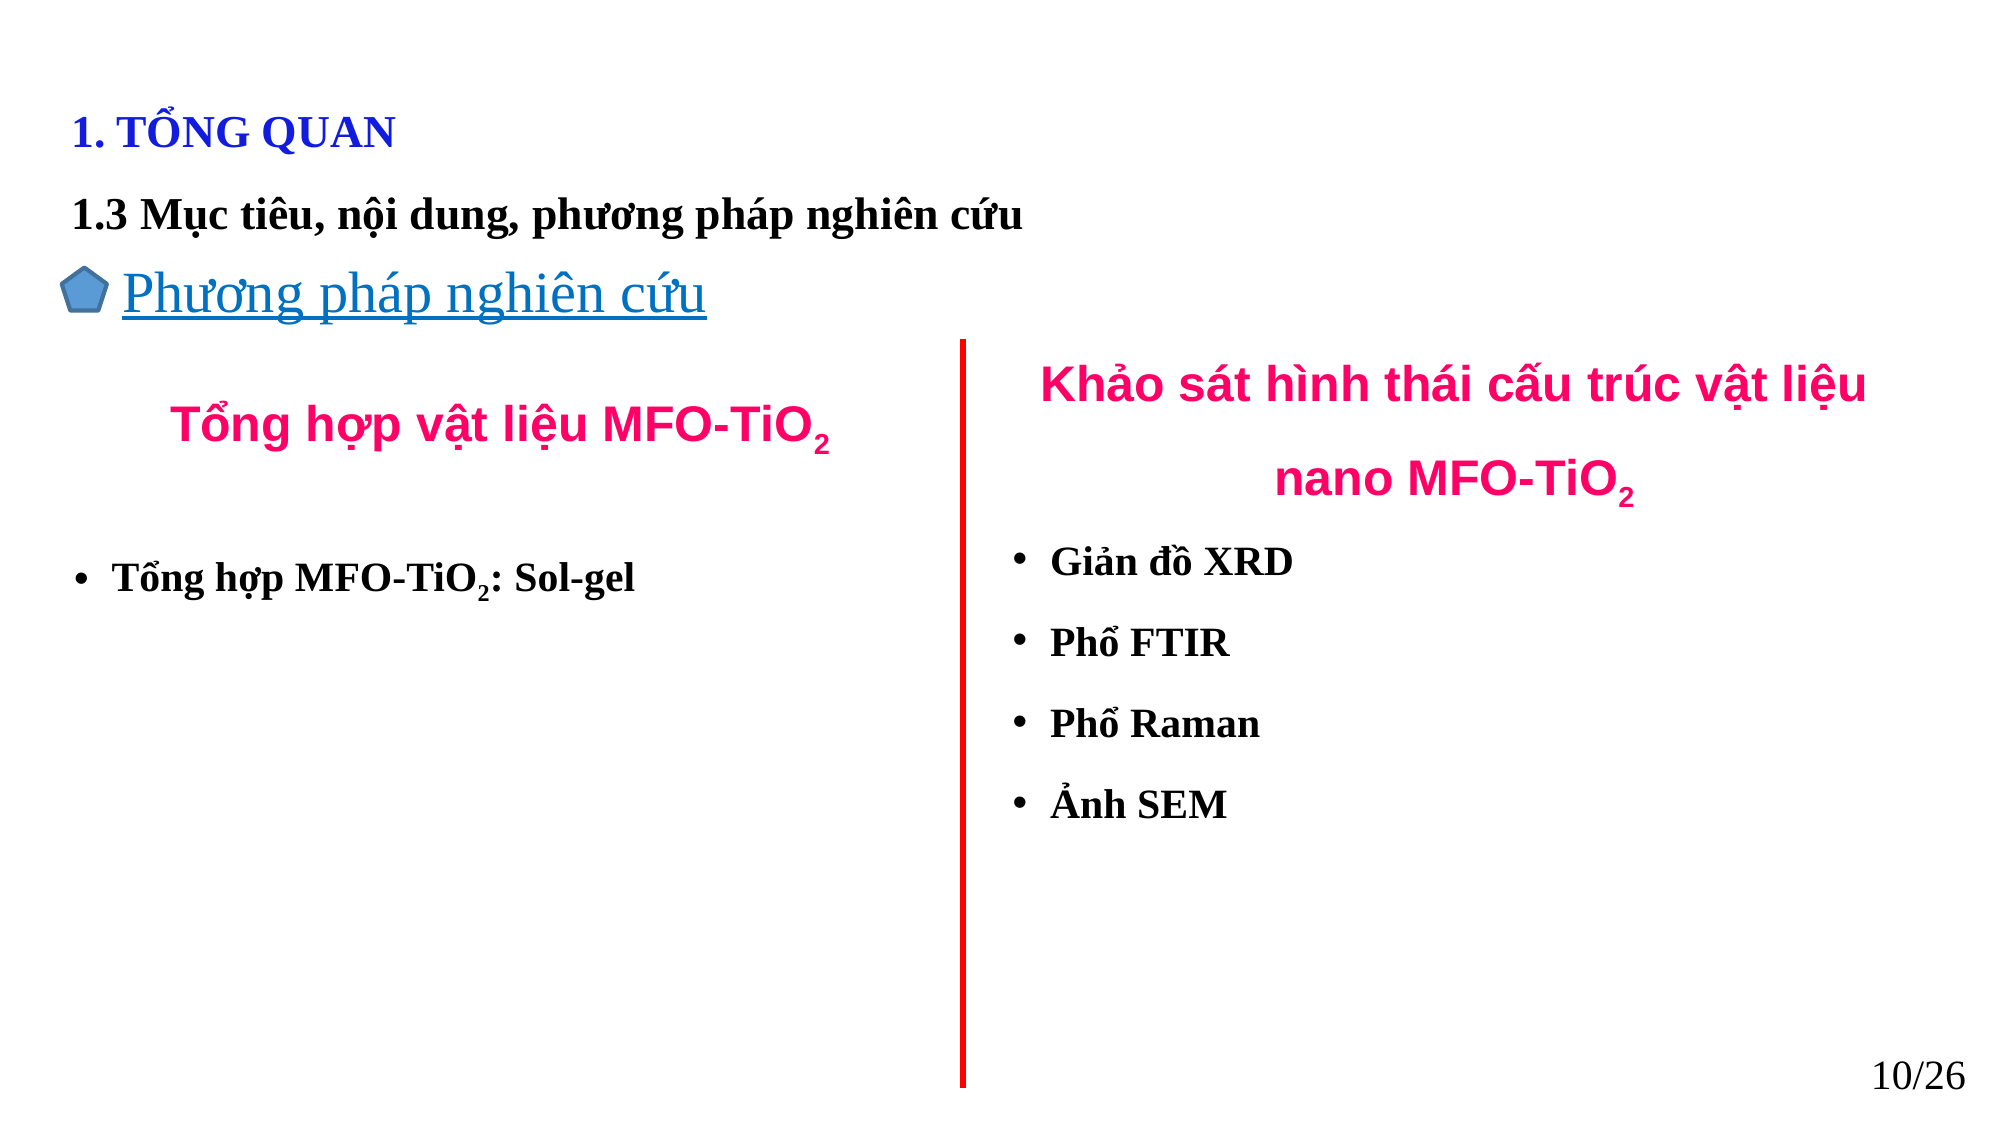

# 1. TỔNG QUAN 1.3 Mục tiêu, nội dung, phương pháp nghiên cứu
Phương pháp nghiên cứu

Khảo sát hình thái cấu trúc vật liệu nano MFO-TiO2
Tổng hợp vật liệu MFO-TiO2
Tổng hợp MFO-TiO2: Sol-gel
Giản đồ XRD
Phổ FTIR
Phổ Raman
Ảnh SEM
10/26